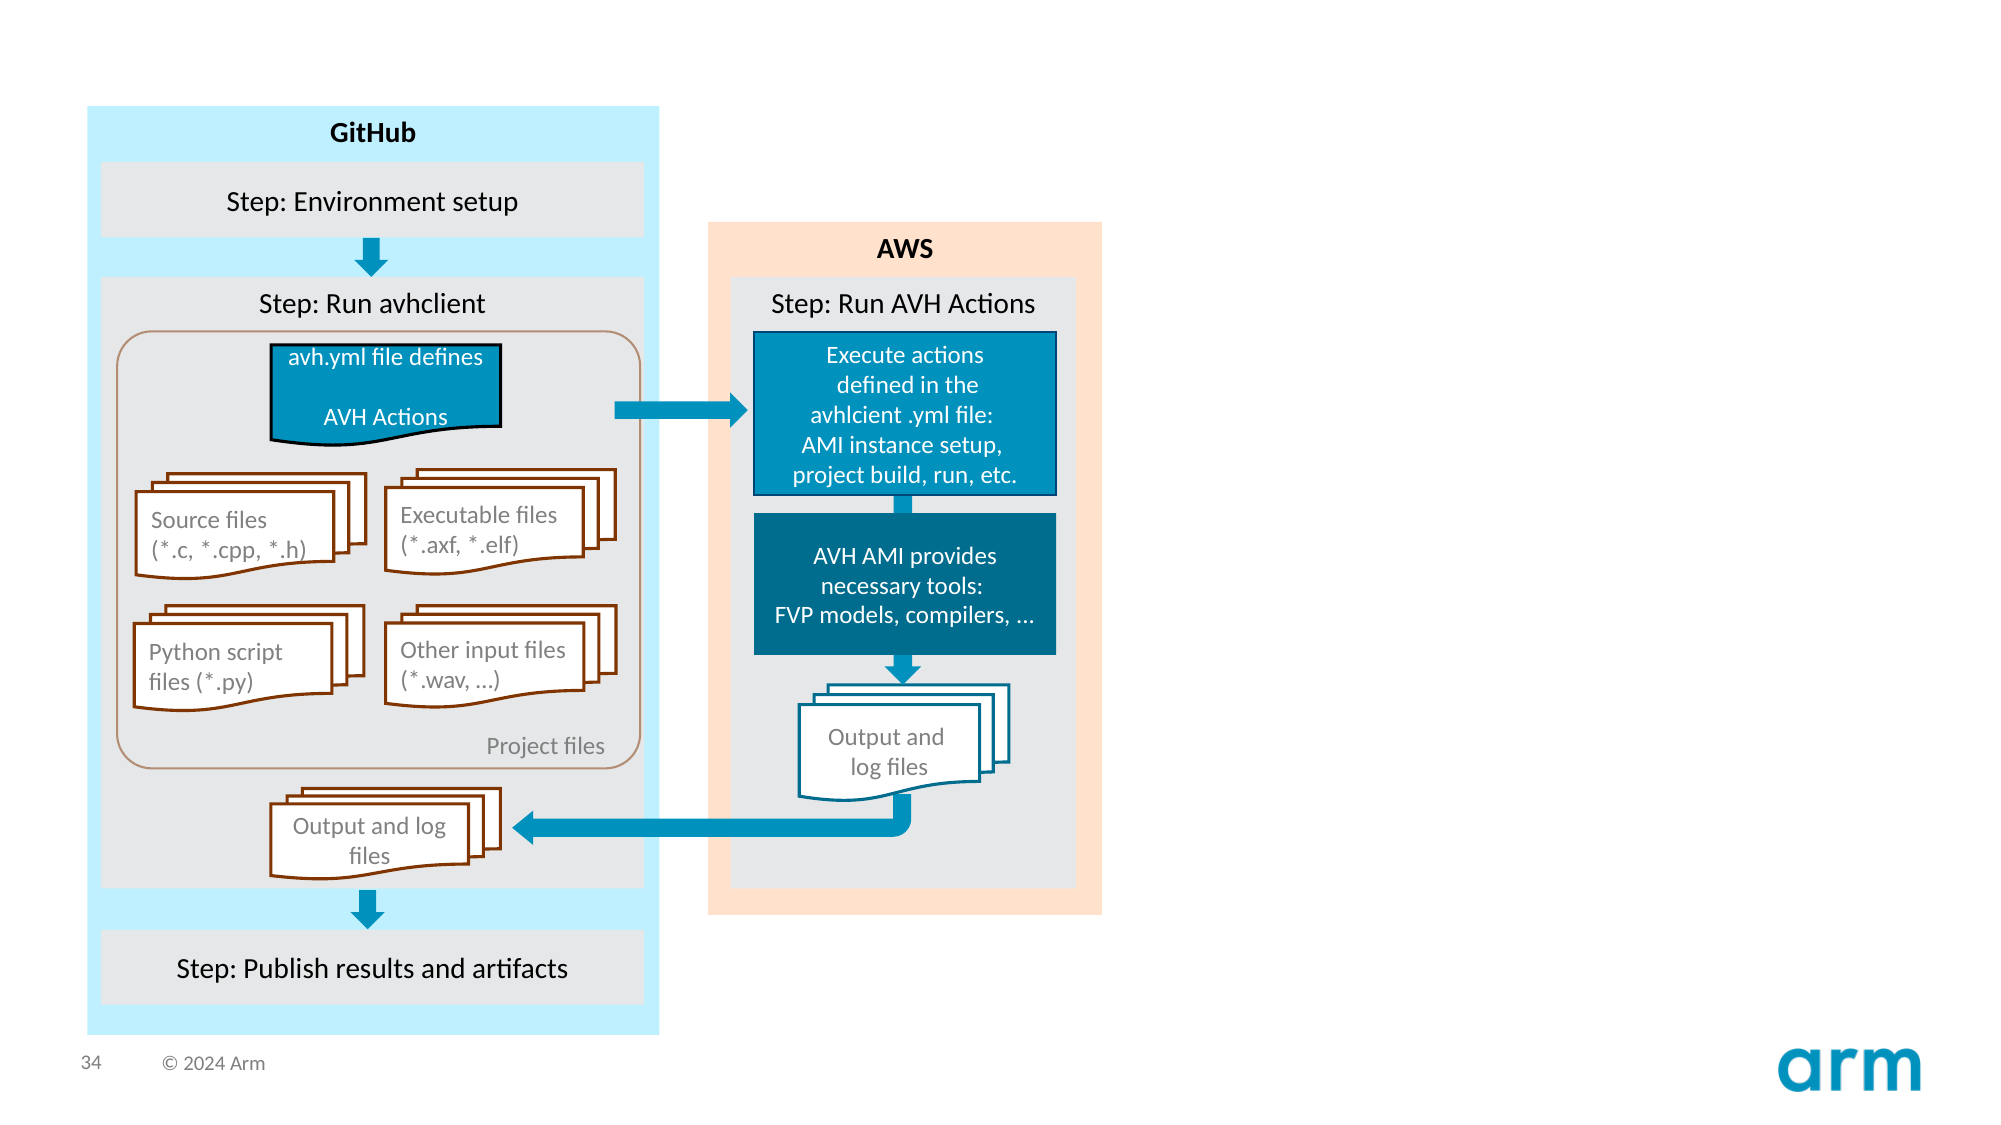

GitHub
Step: Environment setup
AWS

Step: Run avhclient
Step: Run AVH Actions

Execute actions
 defined in the avhlcient .yml file:
AMI instance setup,
project build, run, etc.
avh.yml file defines
AVH Actions

Executable files
(*.axf, *.elf)
Source files
(*.c, *.cpp, *.h)
AVH AMI provides necessary tools:
FVP models, compilers, ...

Python script files (*.py)
Other input files (*.wav, …)
Output and
log files
Project files
Output and log files

Step: Publish results and artifacts